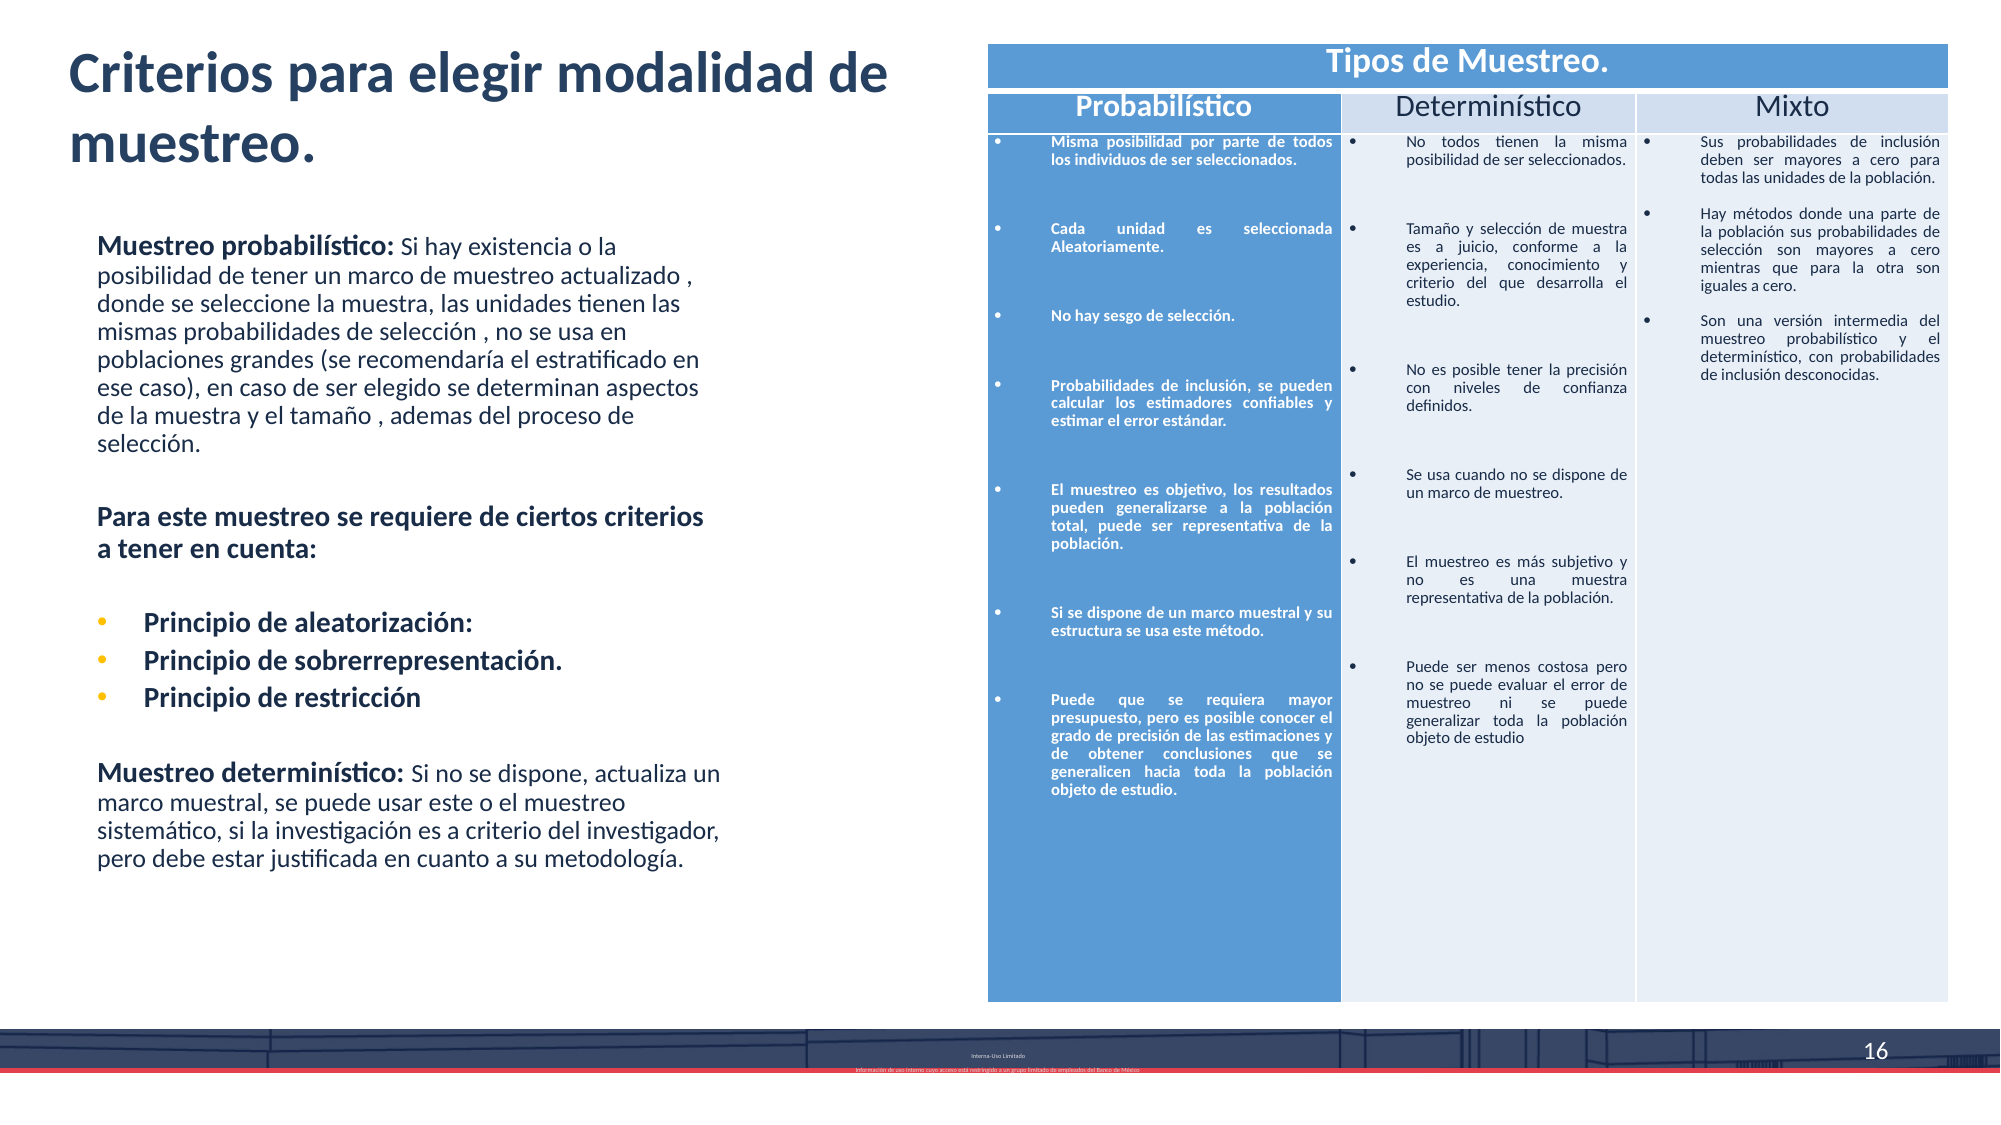

Criterios para elegir modalidad de muestreo.
| Tipos de Muestreo. |  |  |
| --- | --- | --- |
| Probabilístico | Determinístico | Mixto |
| Misma posibilidad por parte de todos los individuos de ser seleccionados.   Cada unidad es seleccionada Aleatoriamente.   No hay sesgo de selección.   Probabilidades de inclusión, se pueden calcular los estimadores confiables y estimar el error estándar.   El muestreo es objetivo, los resultados pueden generalizarse a la población total, puede ser representativa de la población.   Si se dispone de un marco muestral y su estructura se usa este método.   Puede que se requiera mayor presupuesto, pero es posible conocer el grado de precisión de las estimaciones y de obtener conclusiones que se generalicen hacia toda la población objeto de estudio. | No todos tienen la misma posibilidad de ser seleccionados.   Tamaño y selección de muestra es a juicio, conforme a la experiencia, conocimiento y criterio del que desarrolla el estudio.   No es posible tener la precisión con niveles de confianza definidos.   Se usa cuando no se dispone de un marco de muestreo.   El muestreo es más subjetivo y no es una muestra representativa de la población.   Puede ser menos costosa pero no se puede evaluar el error de muestreo ni se puede generalizar toda la población objeto de estudio | Sus probabilidades de inclusión deben ser mayores a cero para todas las unidades de la población.   Hay métodos donde una parte de la población sus probabilidades de selección son mayores a cero mientras que para la otra son iguales a cero.   Son una versión intermedia del muestreo probabilístico y el determinístico, con probabilidades de inclusión desconocidas. |
Muestreo probabilístico: Si hay existencia o la posibilidad de tener un marco de muestreo actualizado , donde se seleccione la muestra, las unidades tienen las mismas probabilidades de selección , no se usa en poblaciones grandes (se recomendaría el estratificado en ese caso), en caso de ser elegido se determinan aspectos de la muestra y el tamaño , ademas del proceso de selección.

Para este muestreo se requiere de ciertos criterios a tener en cuenta:

Principio de aleatorización:
Principio de sobrerrepresentación.
Principio de restricción

Muestreo determinístico: Si no se dispone, actualiza un marco muestral, se puede usar este o el muestreo sistemático, si la investigación es a criterio del investigador, pero debe estar justificada en cuanto a su metodología.

 Interna-Uso Limitado

Información de uso interno cuyo acceso está restringido a un grupo limitado de empleados del Banco de México